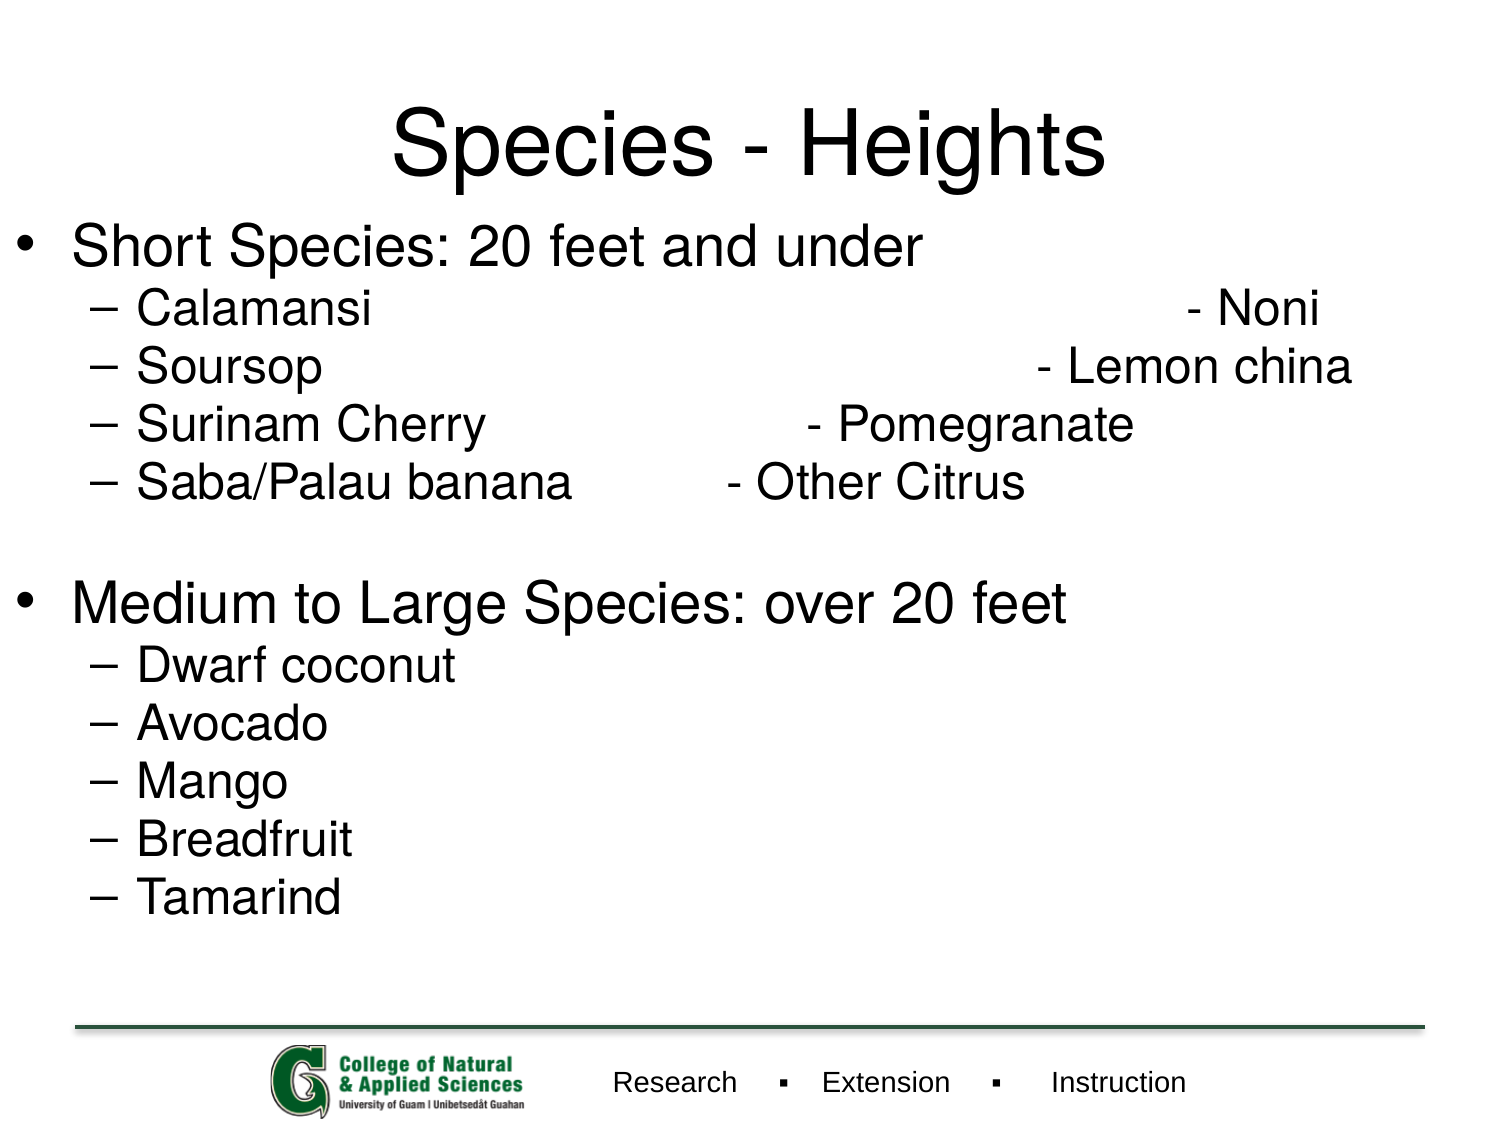

# Species - Heights
Short Species: 20 feet and under
Calamansi		  				- Noni
Soursop	             			- Lemon china
Surinam Cherry            	     - Pomegranate
Saba/Palau banana	          - Other Citrus

Medium to Large Species: over 20 feet
Dwarf coconut
Avocado
Mango
Breadfruit
Tamarind